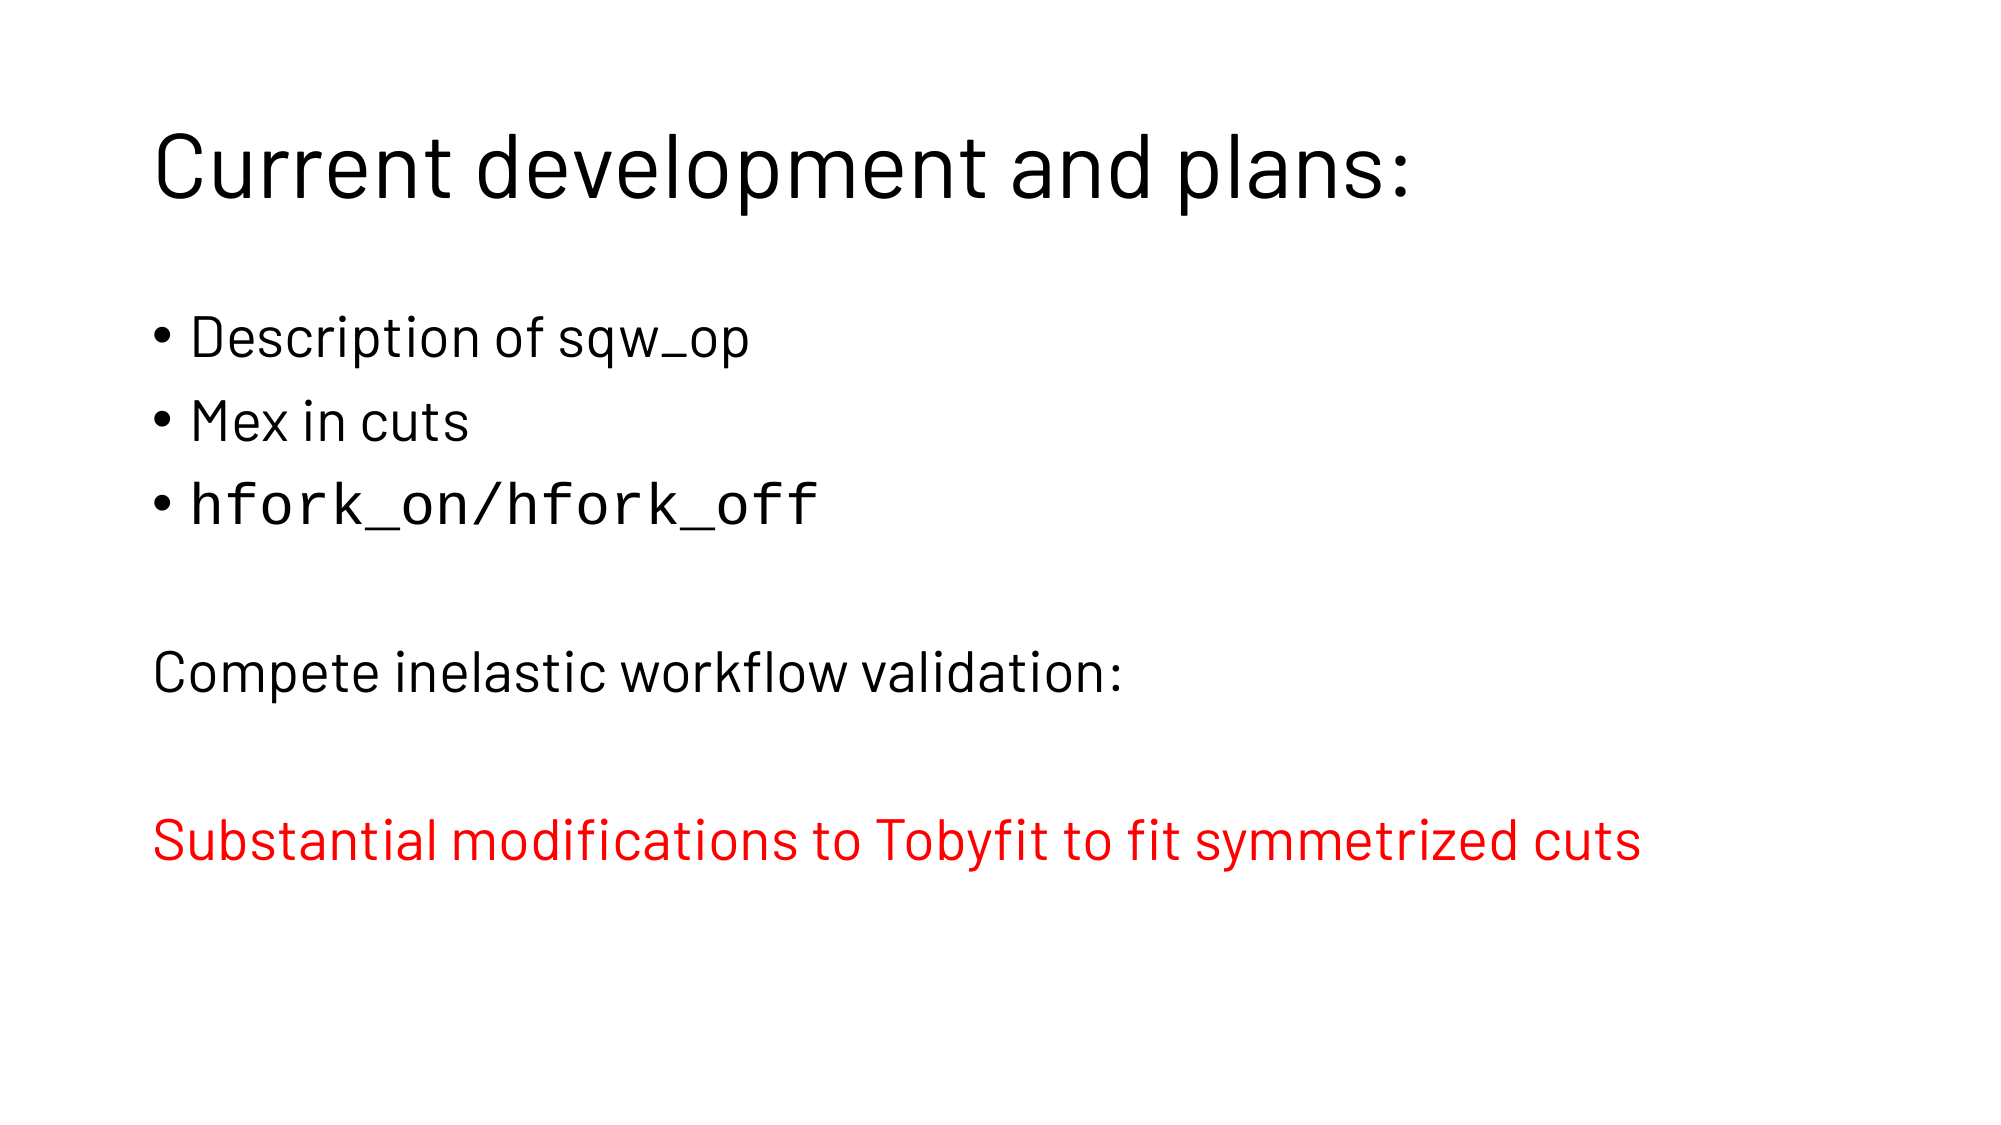

# Current development and plans:
Description of sqw_op
Mex in cuts
hfork_on/hfork_off

Compete inelastic workflow validation:

Substantial modifications to Tobyfit to fit symmetrized cuts